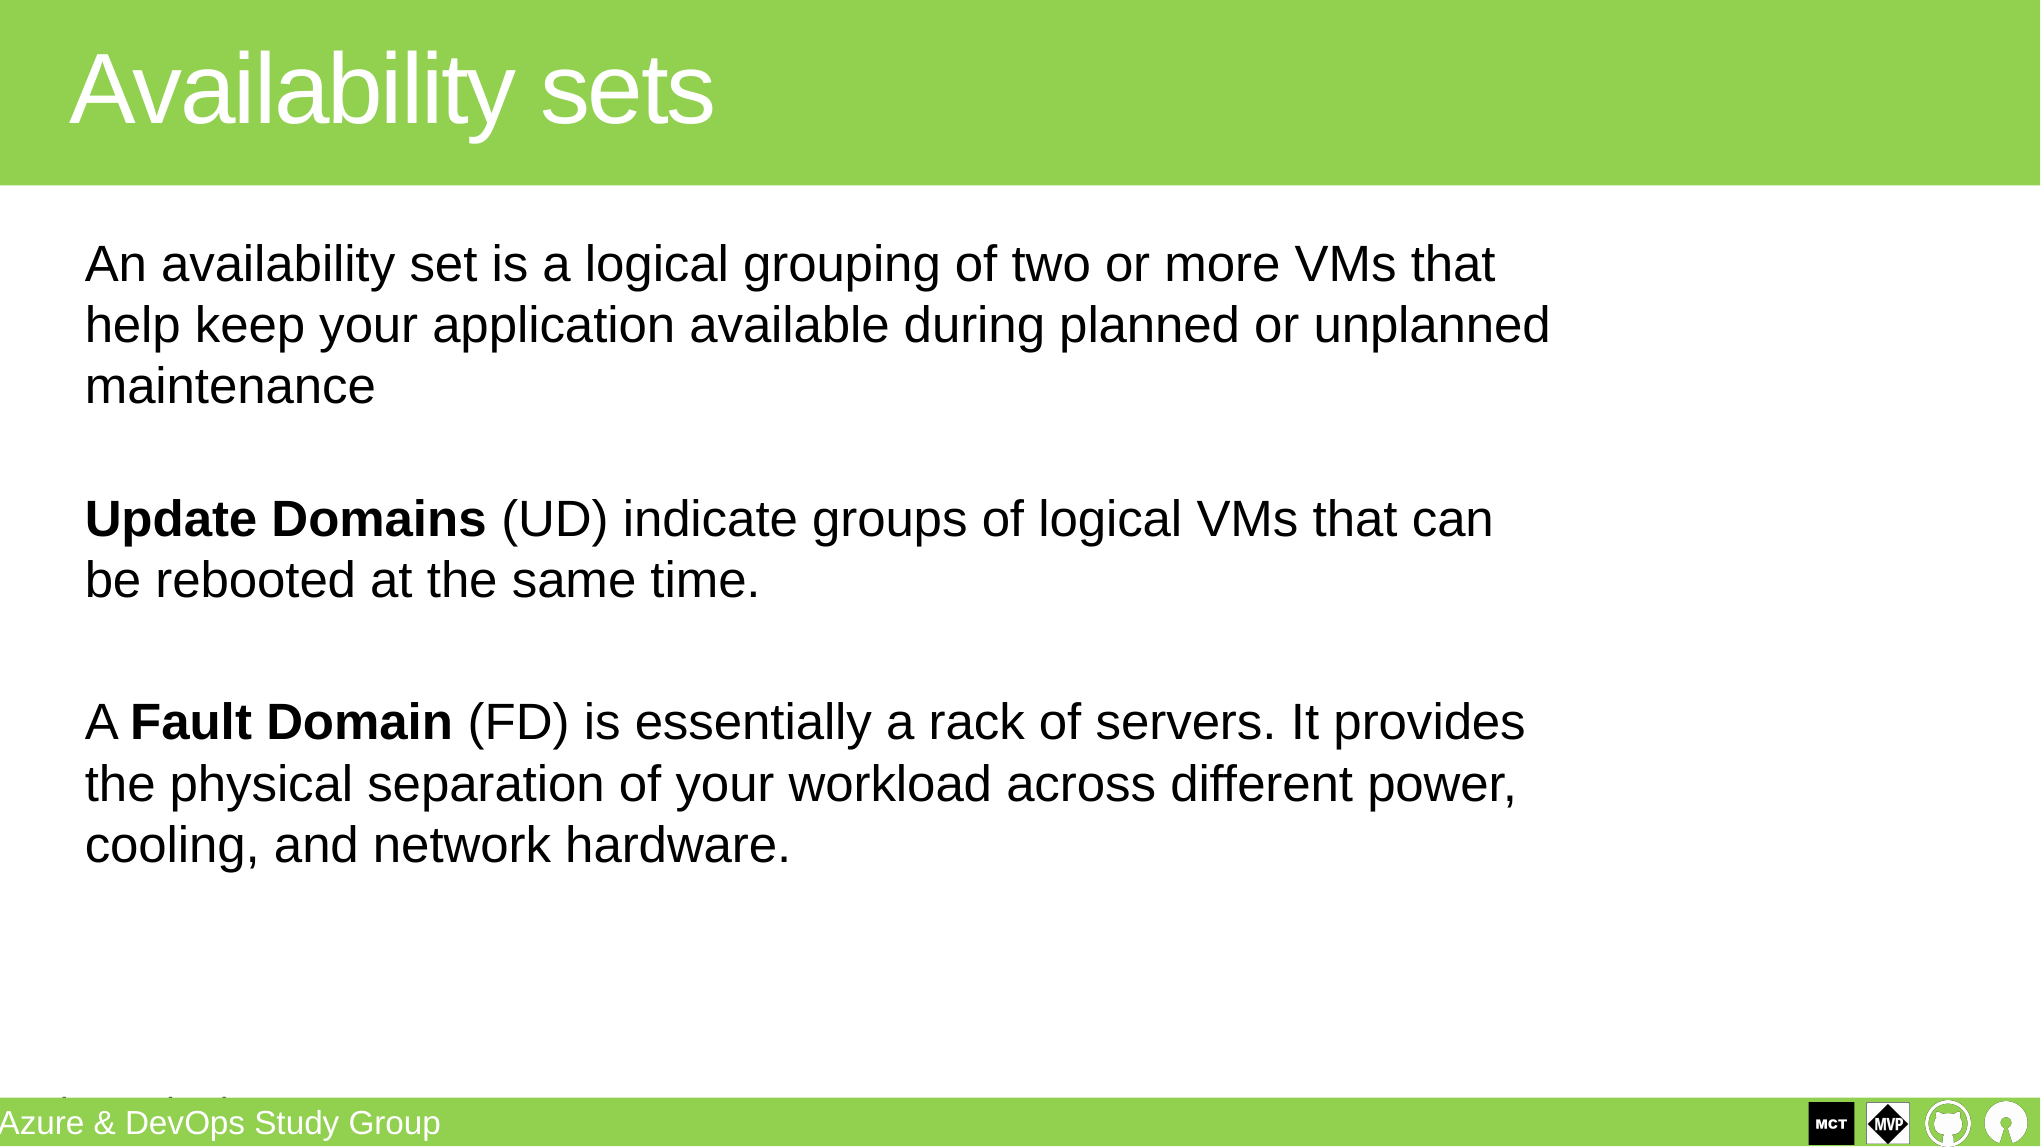

Availability sets
An availability set is a logical grouping of two or more VMs that help keep your application available during planned or unplanned maintenance

Update Domains (UD) indicate groups of logical VMs that can be rebooted at the same time.

A Fault Domain (FD) is essentially a rack of servers. It provides the physical separation of your workload across different power, cooling, and network hardware.